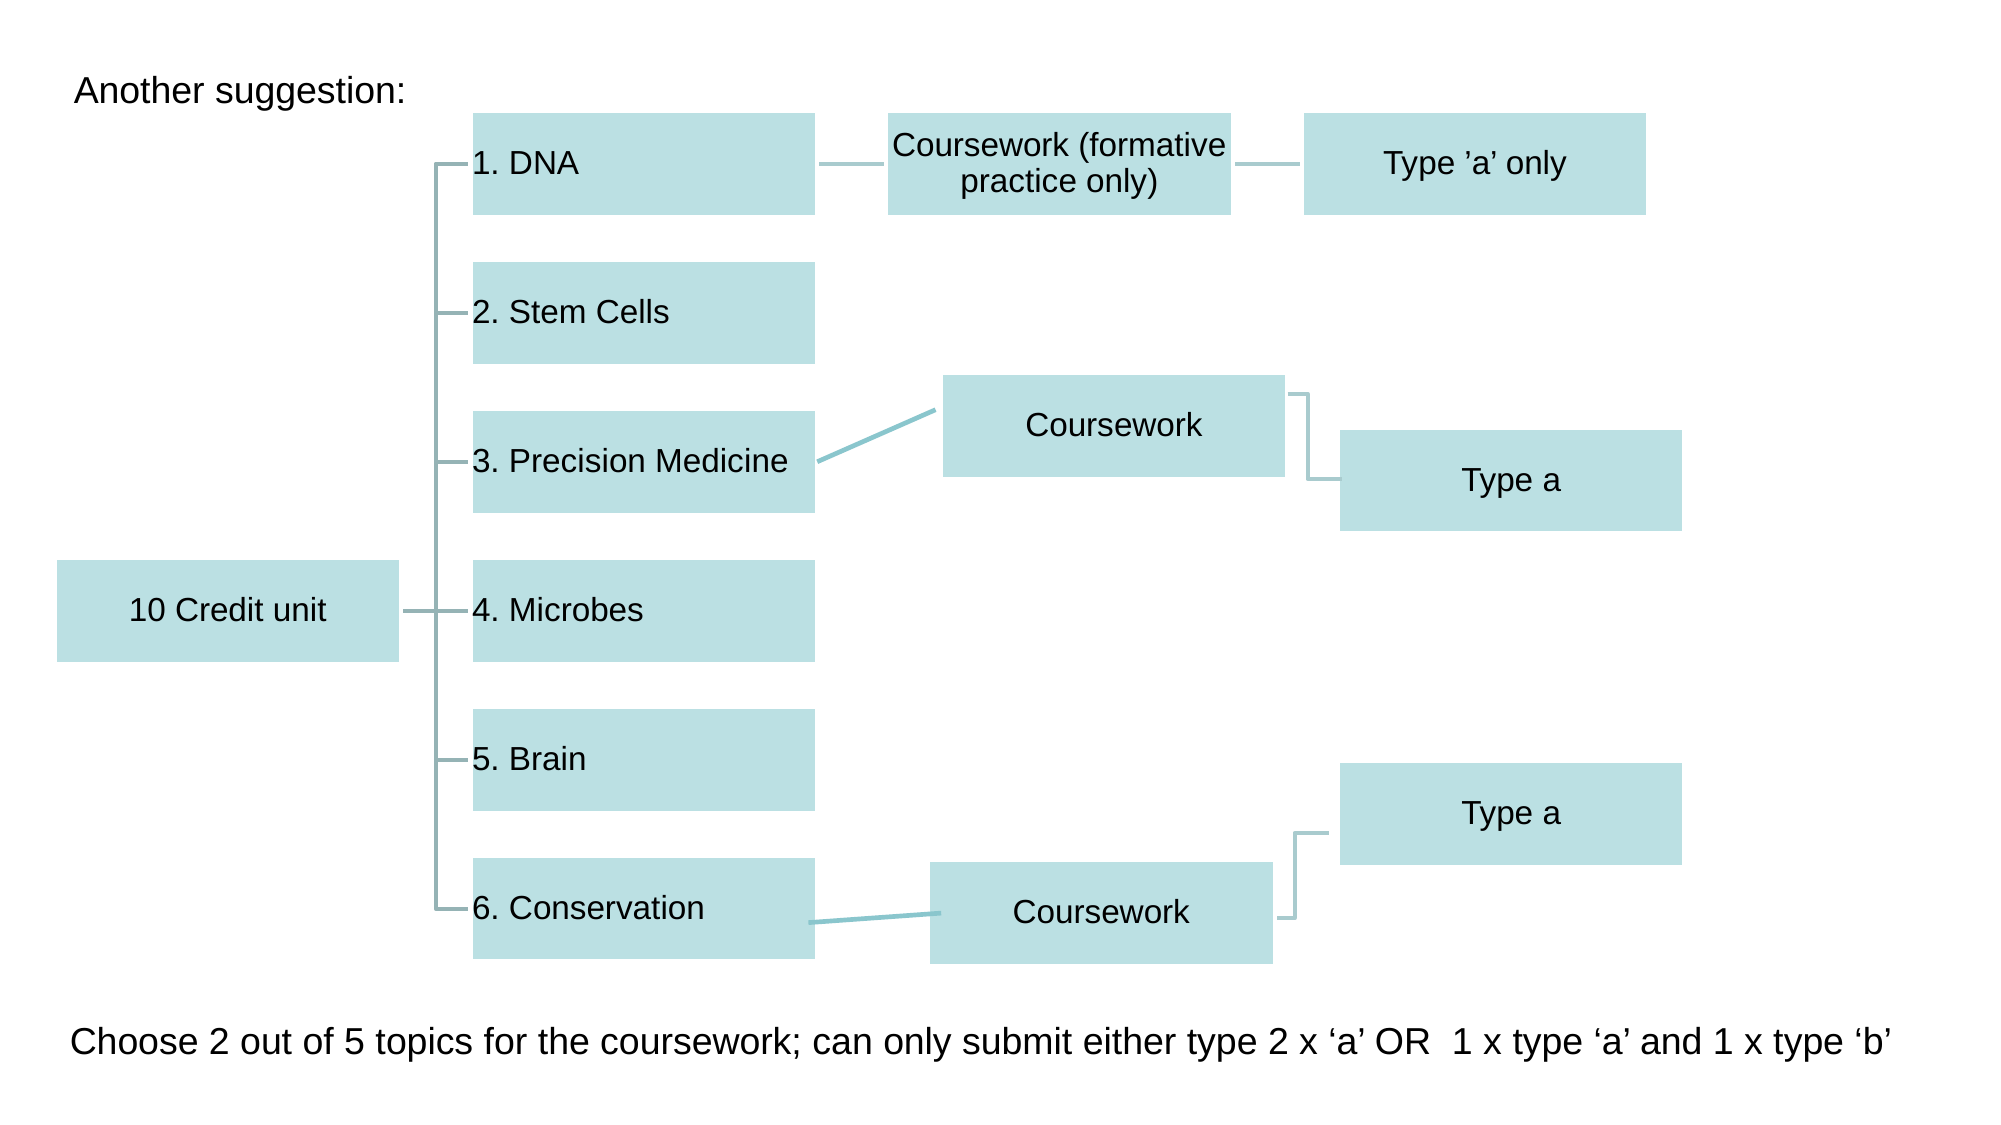

Another suggestion:
1. DNA
Coursework (formative practice only)
Type ’a’ only

2. Stem Cells

Coursework
3. Precision Medicine
Type a

10 Credit unit
4. Microbes

5. Brain
Type a

6. Conservation
Coursework

Choose 2 out of 5 topics for the coursework; can only submit either type 2 x ‘a’ OR  1 x type ‘a’ and 1 x type ‘b’